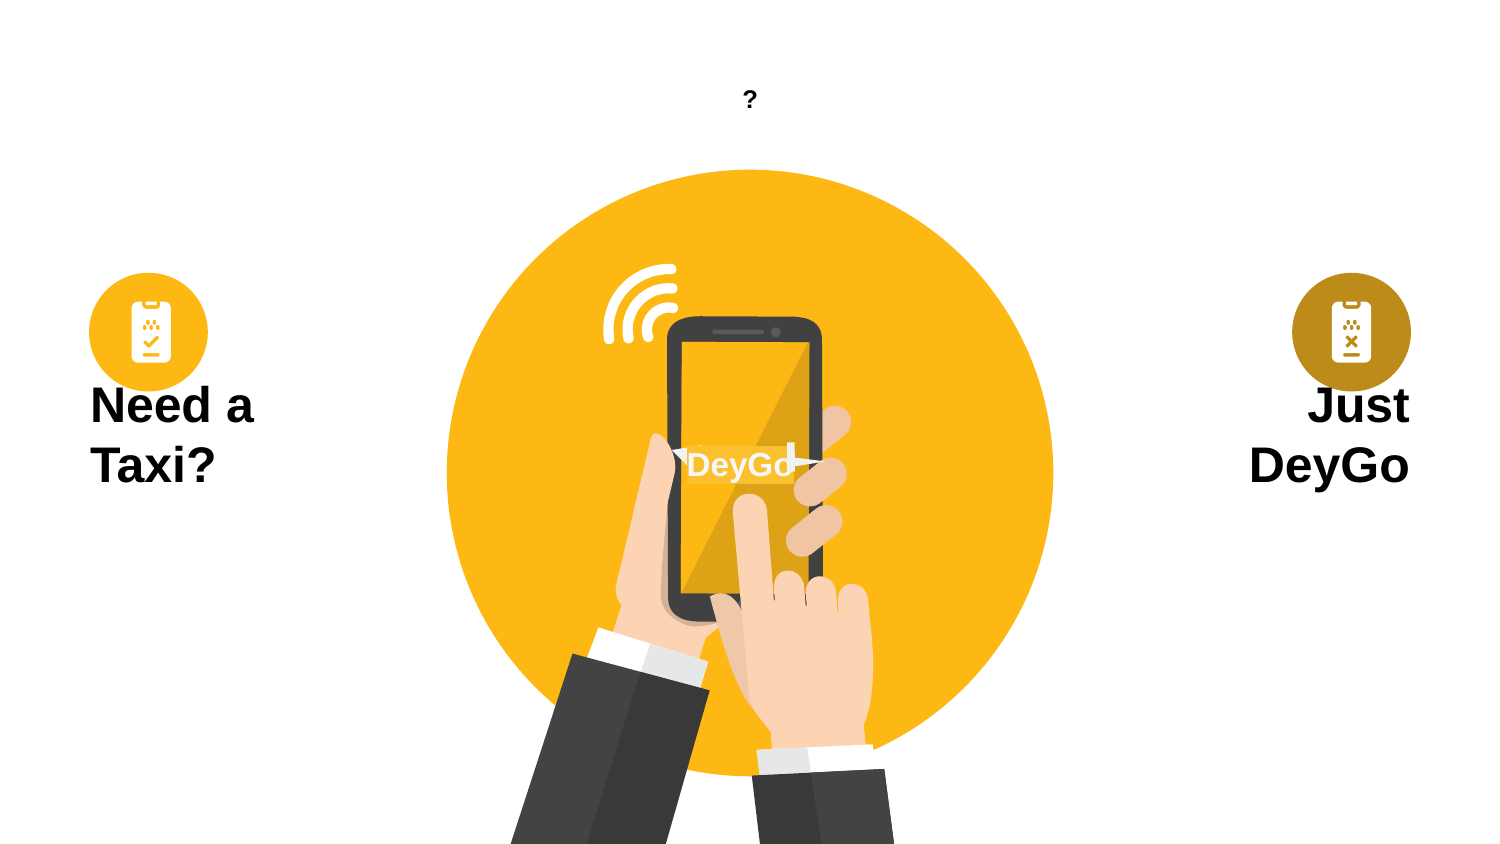

# ?

DeyGo

Need a Taxi?
Just DeyGo